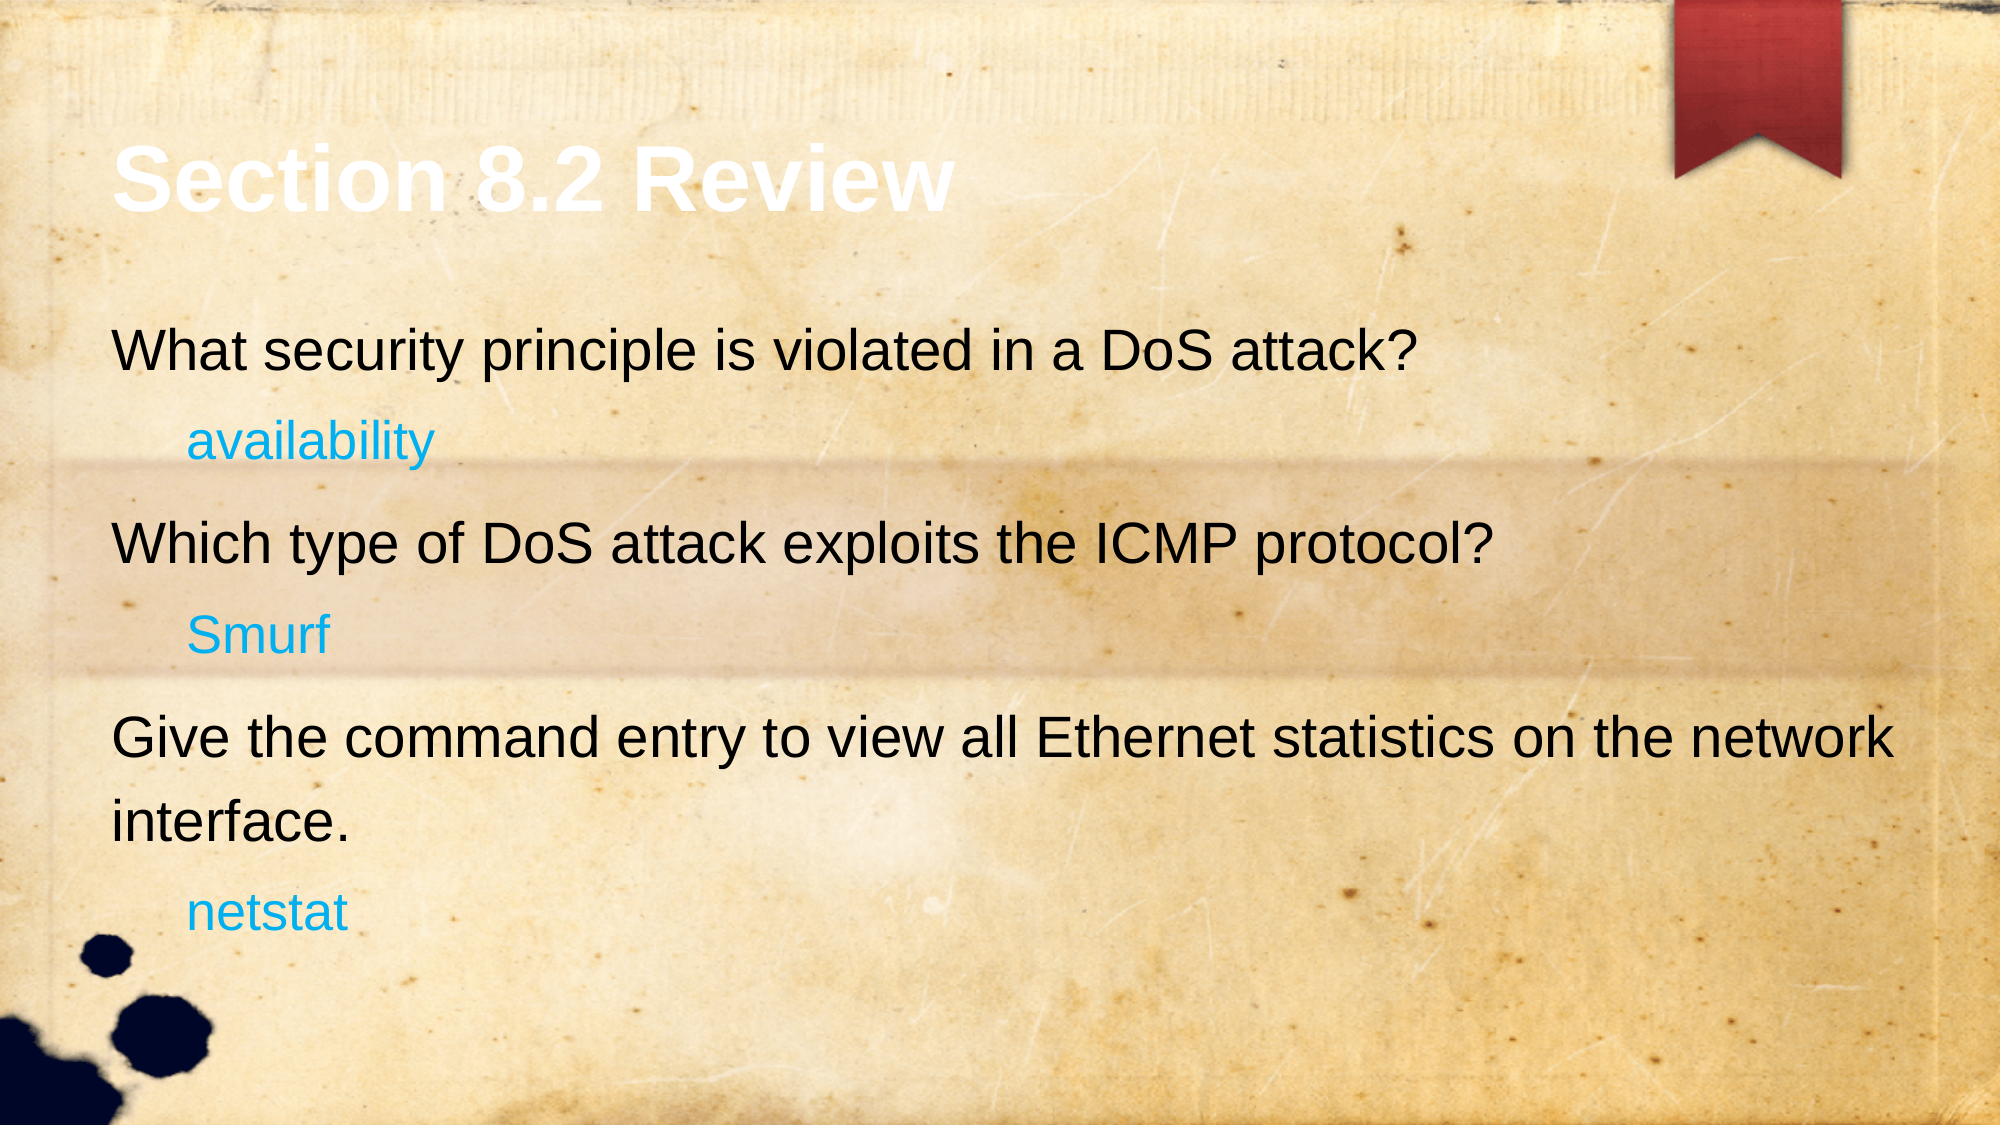

Section 8.2 Review
What security principle is violated in a DoS attack?
availability
Which type of DoS attack exploits the ICMP protocol?
Smurf
Give the command entry to view all Ethernet statistics on the network interface.
netstat